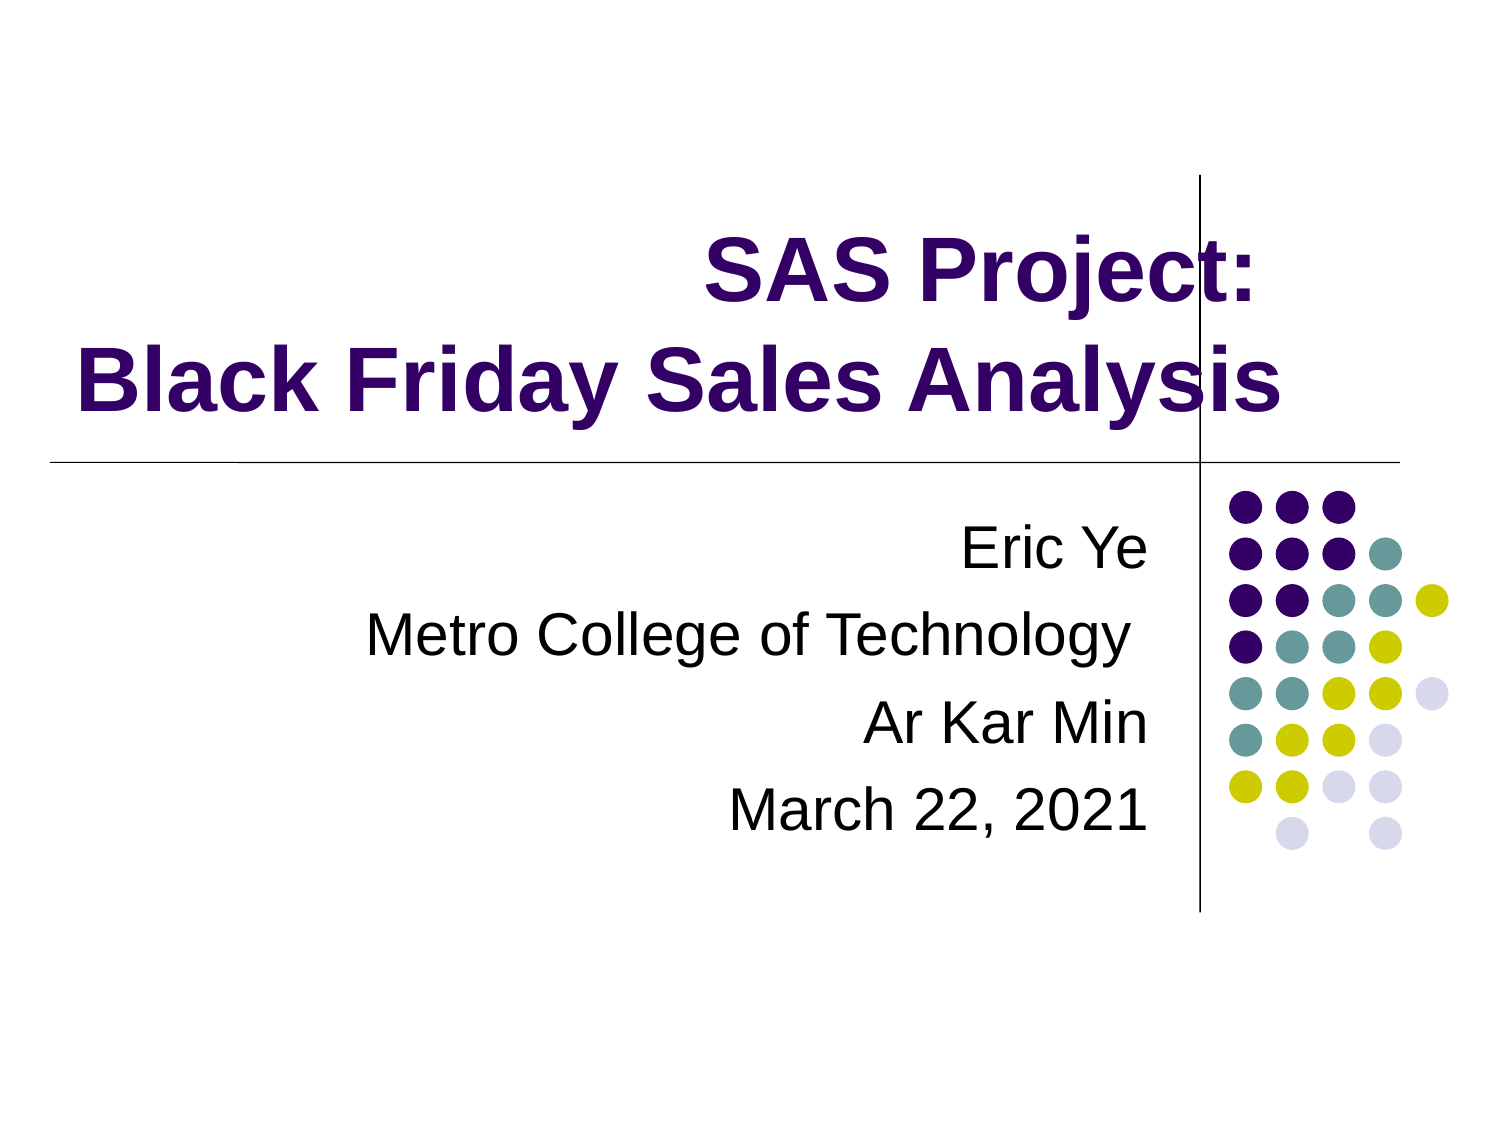

# SAS Project: Black Friday Sales Analysis
Eric Ye
Metro College of Technology
Ar Kar Min
March 22, 2021